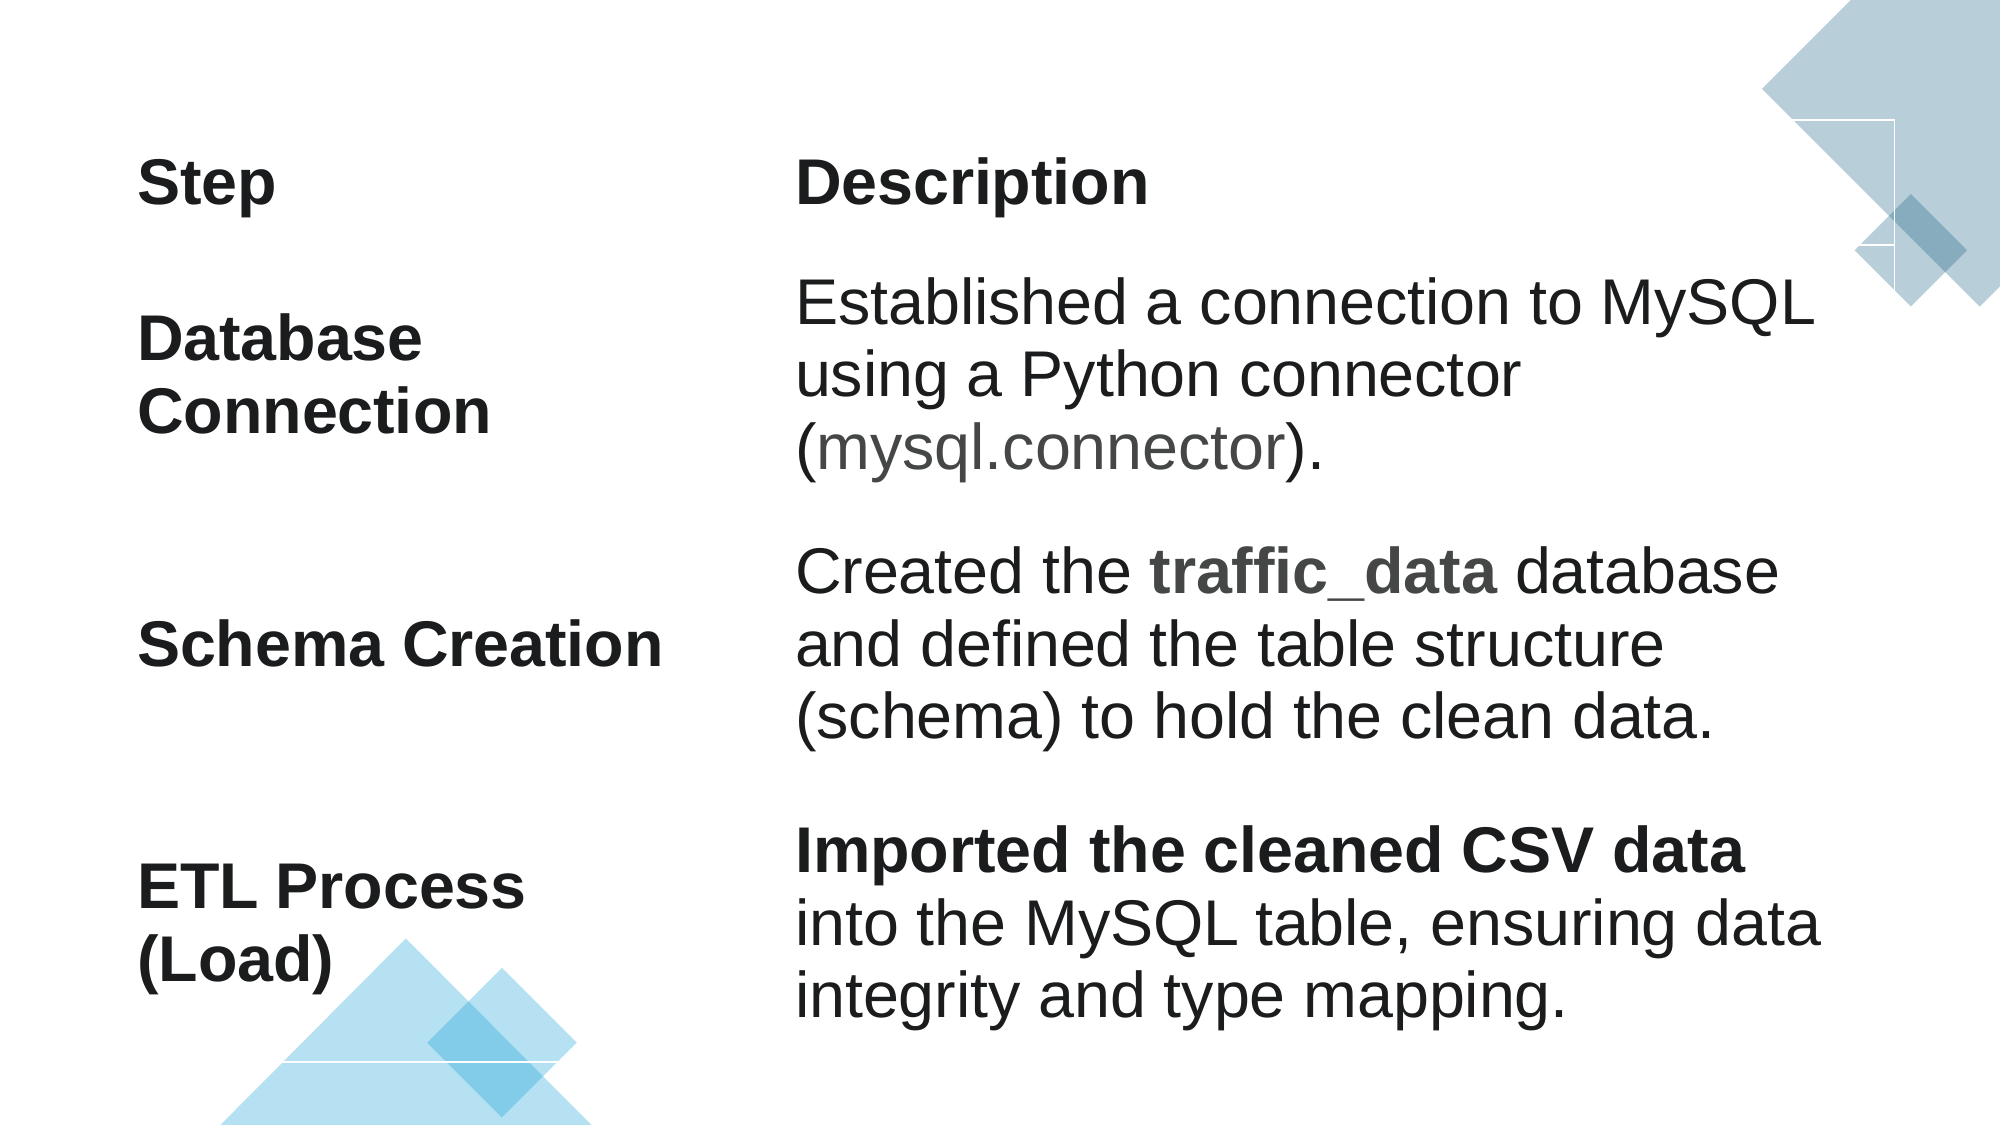

| Step | Description |
| --- | --- |
| Database Connection | Established a connection to MySQL using a Python connector (mysql.connector). |
| Schema Creation | Created the traffic\_data database and defined the table structure (schema) to hold the clean data. |
| ETL Process (Load) | Imported the cleaned CSV data into the MySQL table, ensuring data integrity and type mapping. |